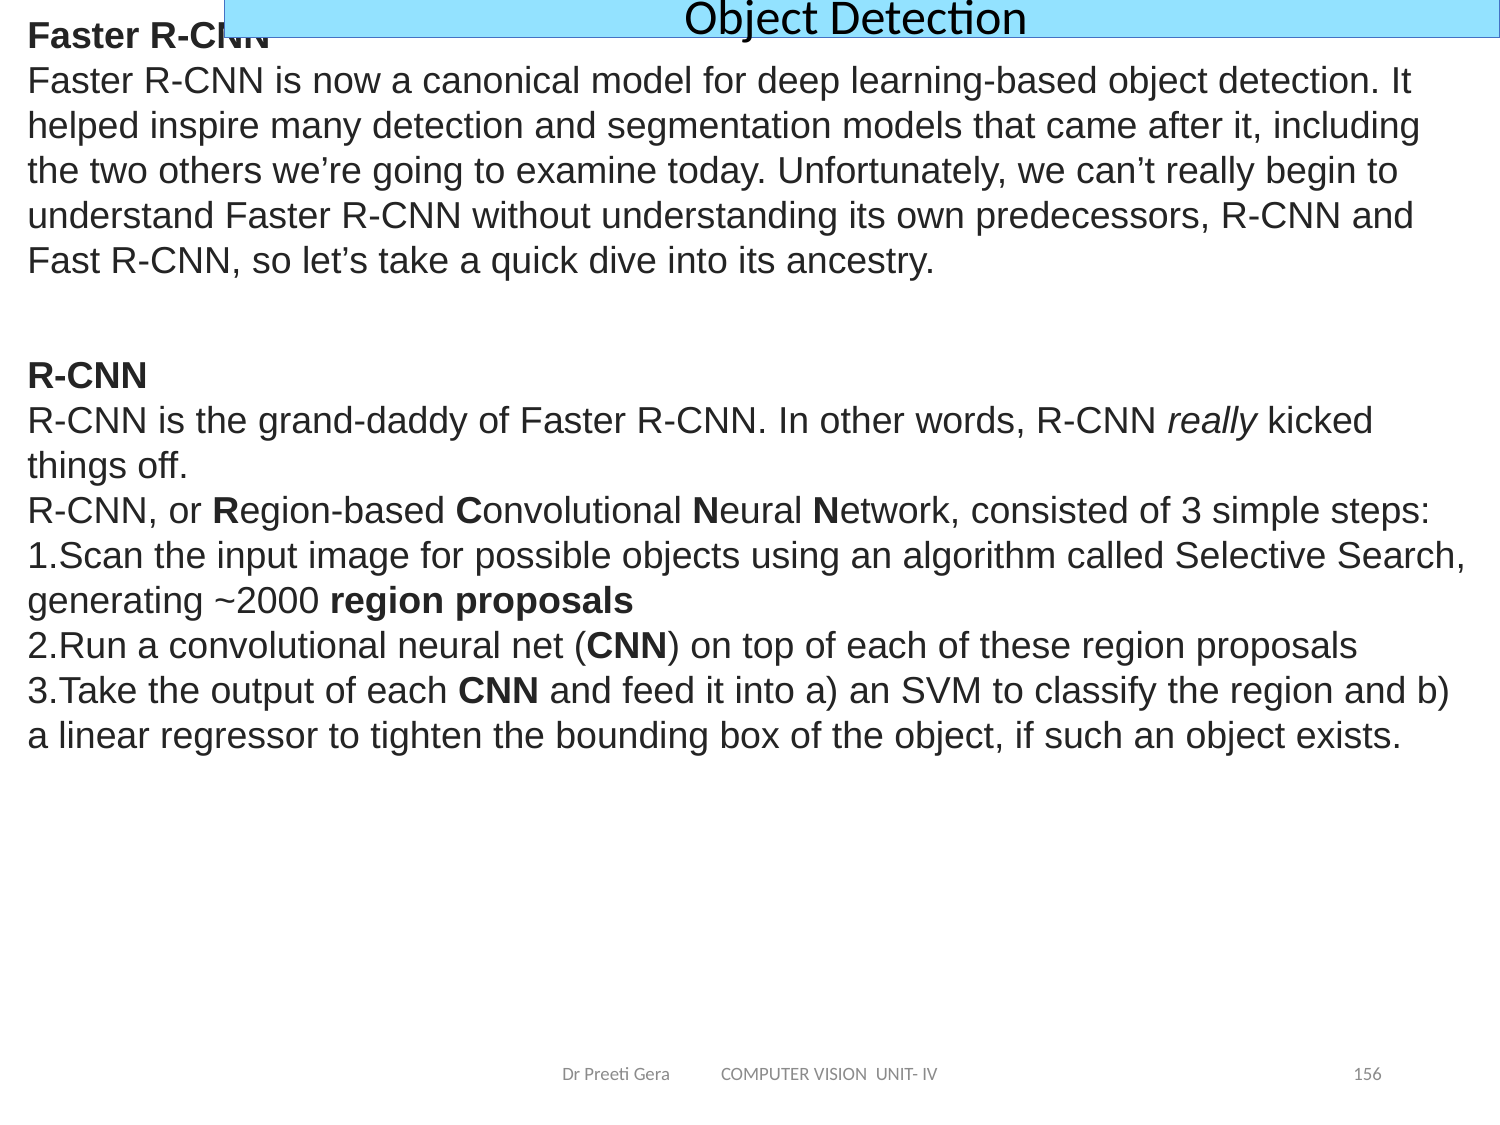

Object Detection
Faster R-CNN
Faster R-CNN is now a canonical model for deep learning-based object detection. It helped inspire many detection and segmentation models that came after it, including the two others we’re going to examine today. Unfortunately, we can’t really begin to understand Faster R-CNN without understanding its own predecessors, R-CNN and Fast R-CNN, so let’s take a quick dive into its ancestry.
R-CNN
R-CNN is the grand-daddy of Faster R-CNN. In other words, R-CNN really kicked things off.
R-CNN, or Region-based Convolutional Neural Network, consisted of 3 simple steps:
Scan the input image for possible objects using an algorithm called Selective Search, generating ~2000 region proposals
Run a convolutional neural net (CNN) on top of each of these region proposals
Take the output of each CNN and feed it into a) an SVM to classify the region and b) a linear regressor to tighten the bounding box of the object, if such an object exists.

Dr Preeti Gera            COMPUTER VISION  UNIT- IV
156